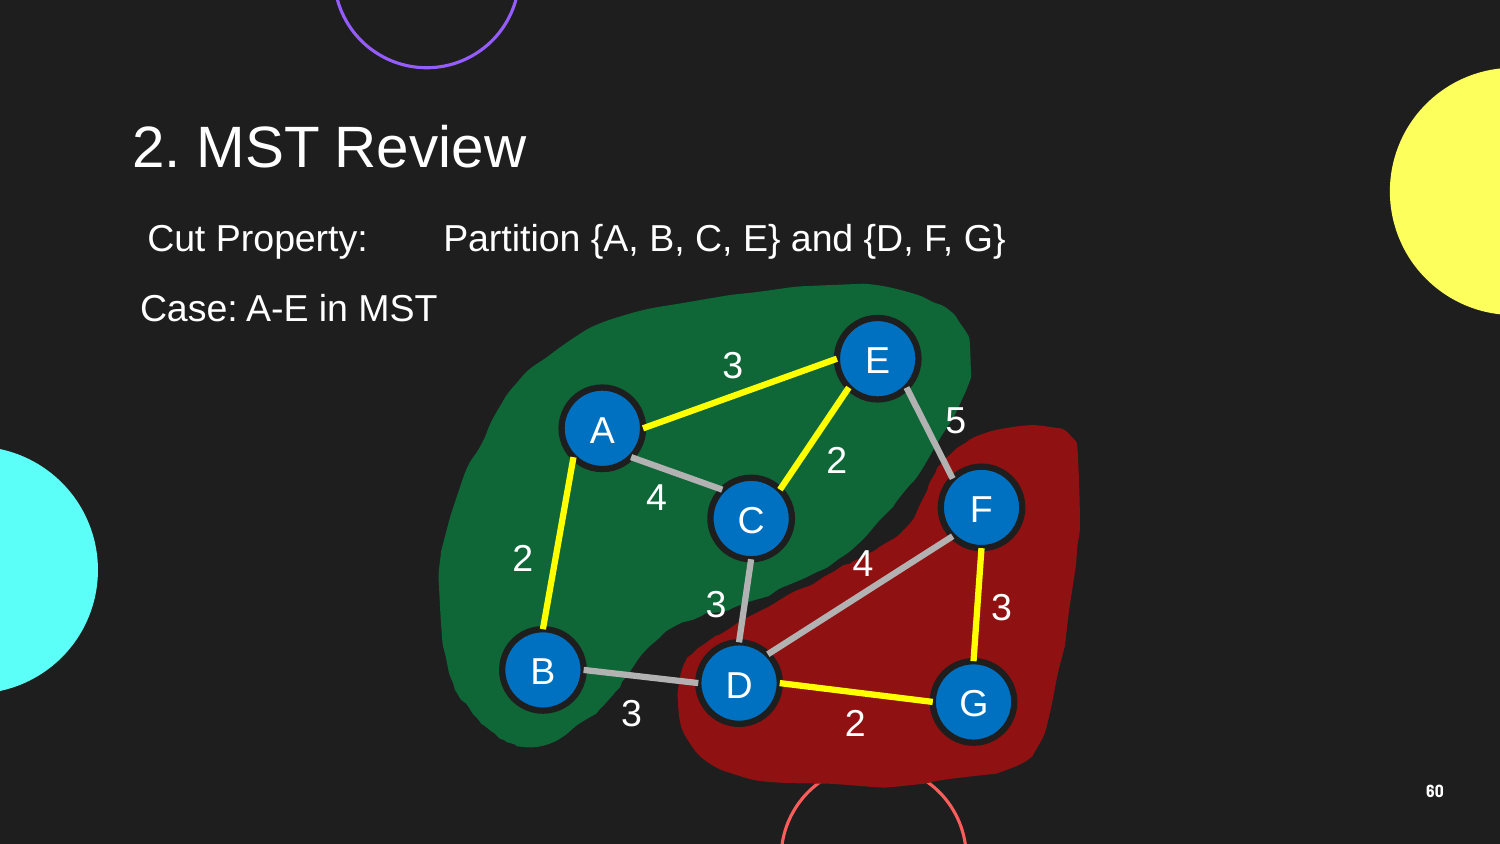

# 2. MST Review
Cut Property:
Partition {A, B, C, E} and {D, F, G}
Case: A-E in MST

E
3
A
5

2
4
F
C
2
4
3
3
B
D
G
3
2
60